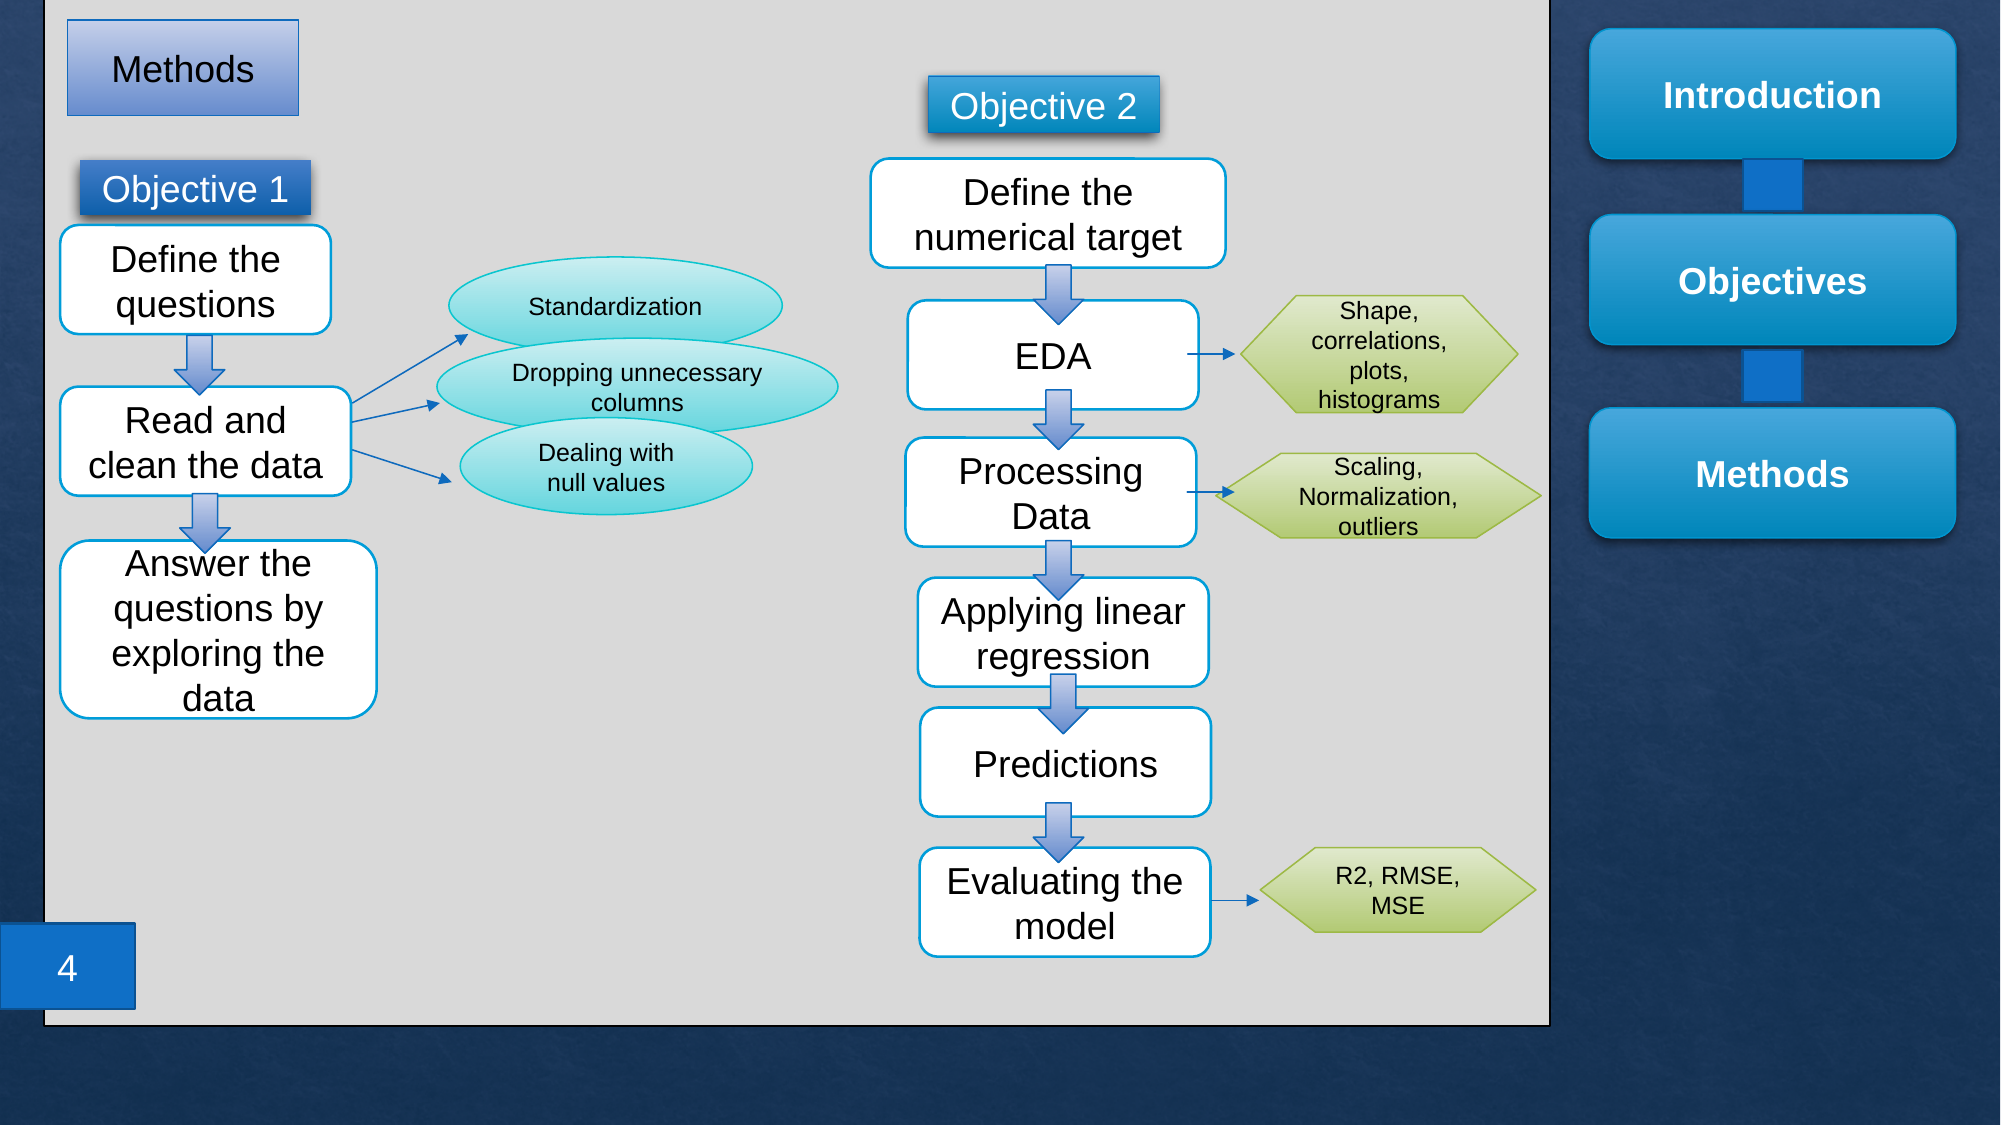

Methods
Introduction
Objective 2
Define the numerical target

Objective 1
Objectives
Define the questions
Standardization

Shape, correlations, plots, histograms
EDA

Dropping unnecessary columns

Read and clean the data

Methods
Dealing with null values
Processing Data
Scaling, Normalization, outliers

Answer the questions by exploring the data

Applying linear regression

Predictions

Evaluating the model
R2, RMSE, MSE
4